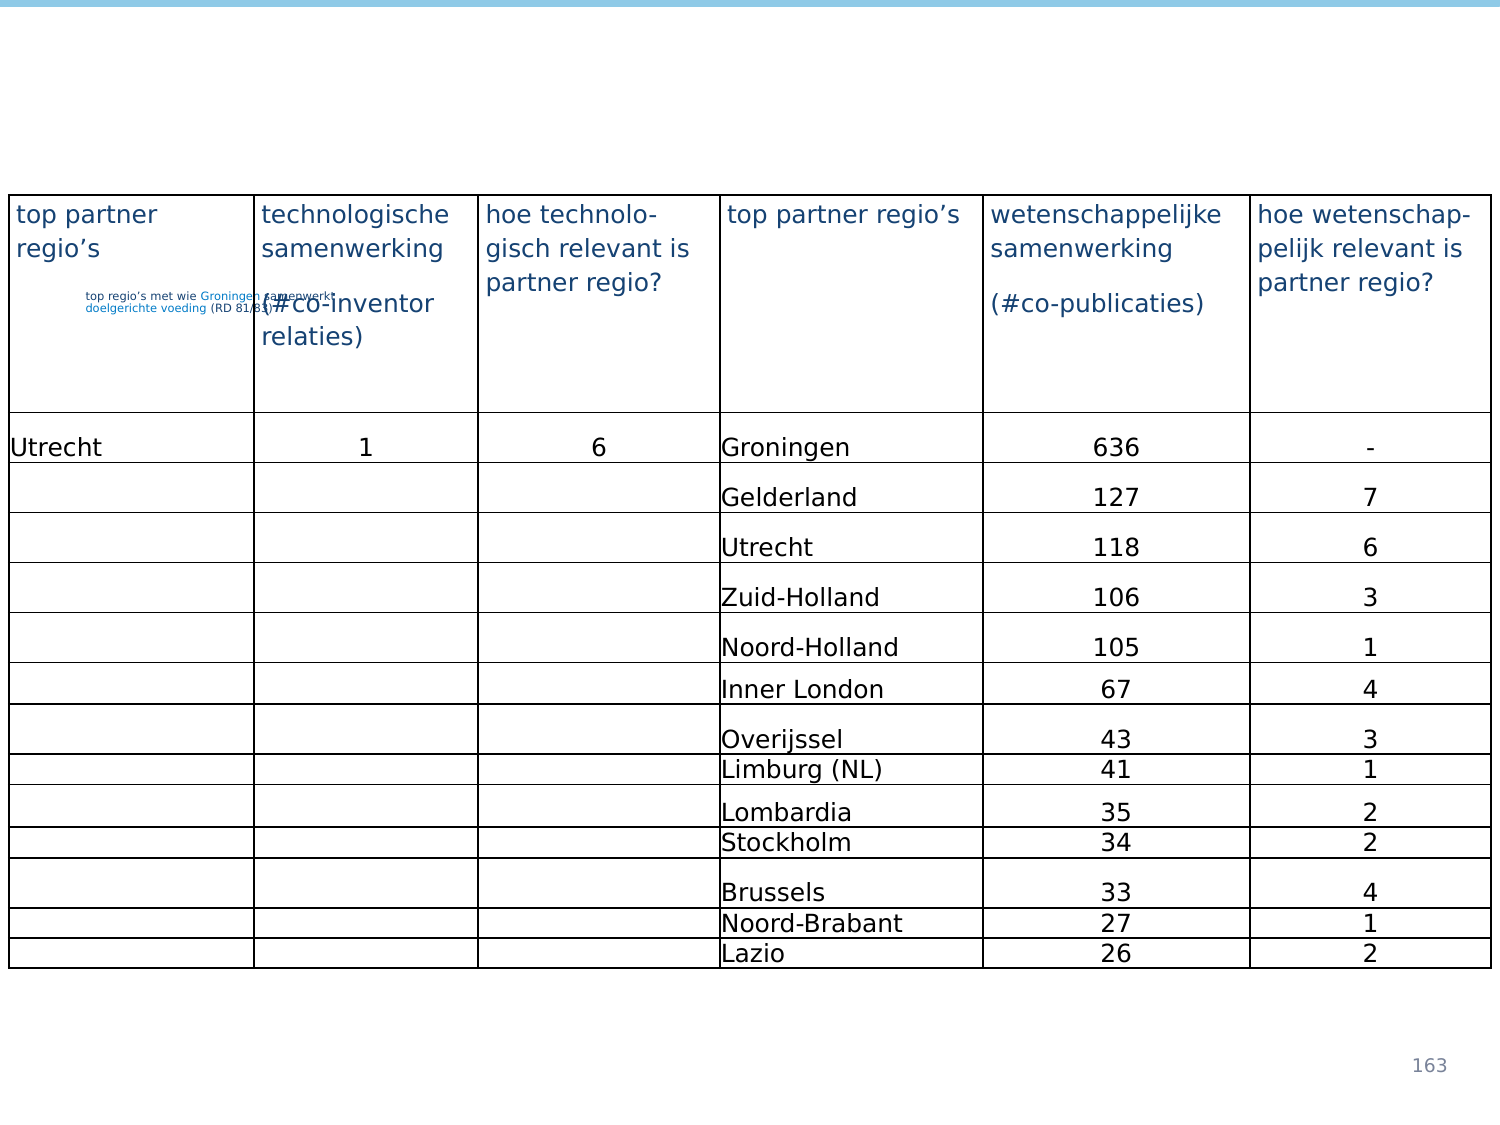

| top partner regio’s | technologische samenwerking (#co-inventor relaties) | hoe technolo-gisch relevant is partner regio? | top partner regio’s | wetenschappelijke samenwerking (#co-publicaties) | hoe wetenschap-pelijk relevant is partner regio? |
| --- | --- | --- | --- | --- | --- |
| Utrecht | 1 | 6 | Groningen | 636 | - |
|  |  |  | Gelderland | 127 | 7 |
|  |  |  | Utrecht | 118 | 6 |
|  |  |  | Zuid-Holland | 106 | 3 |
|  |  |  | Noord-Holland | 105 | 1 |
|  |  |  | Inner London | 67 | 4 |
|  |  |  | Overijssel | 43 | 3 |
|  |  |  | Limburg (NL) | 41 | 1 |
|  |  |  | Lombardia | 35 | 2 |
|  |  |  | Stockholm | 34 | 2 |
|  |  |  | Brussels | 33 | 4 |
|  |  |  | Noord-Brabant | 27 | 1 |
|  |  |  | Lazio | 26 | 2 |
# top regio’s met wie Groningen samenwerkt doelgerichte voeding (RD 81/83)

163